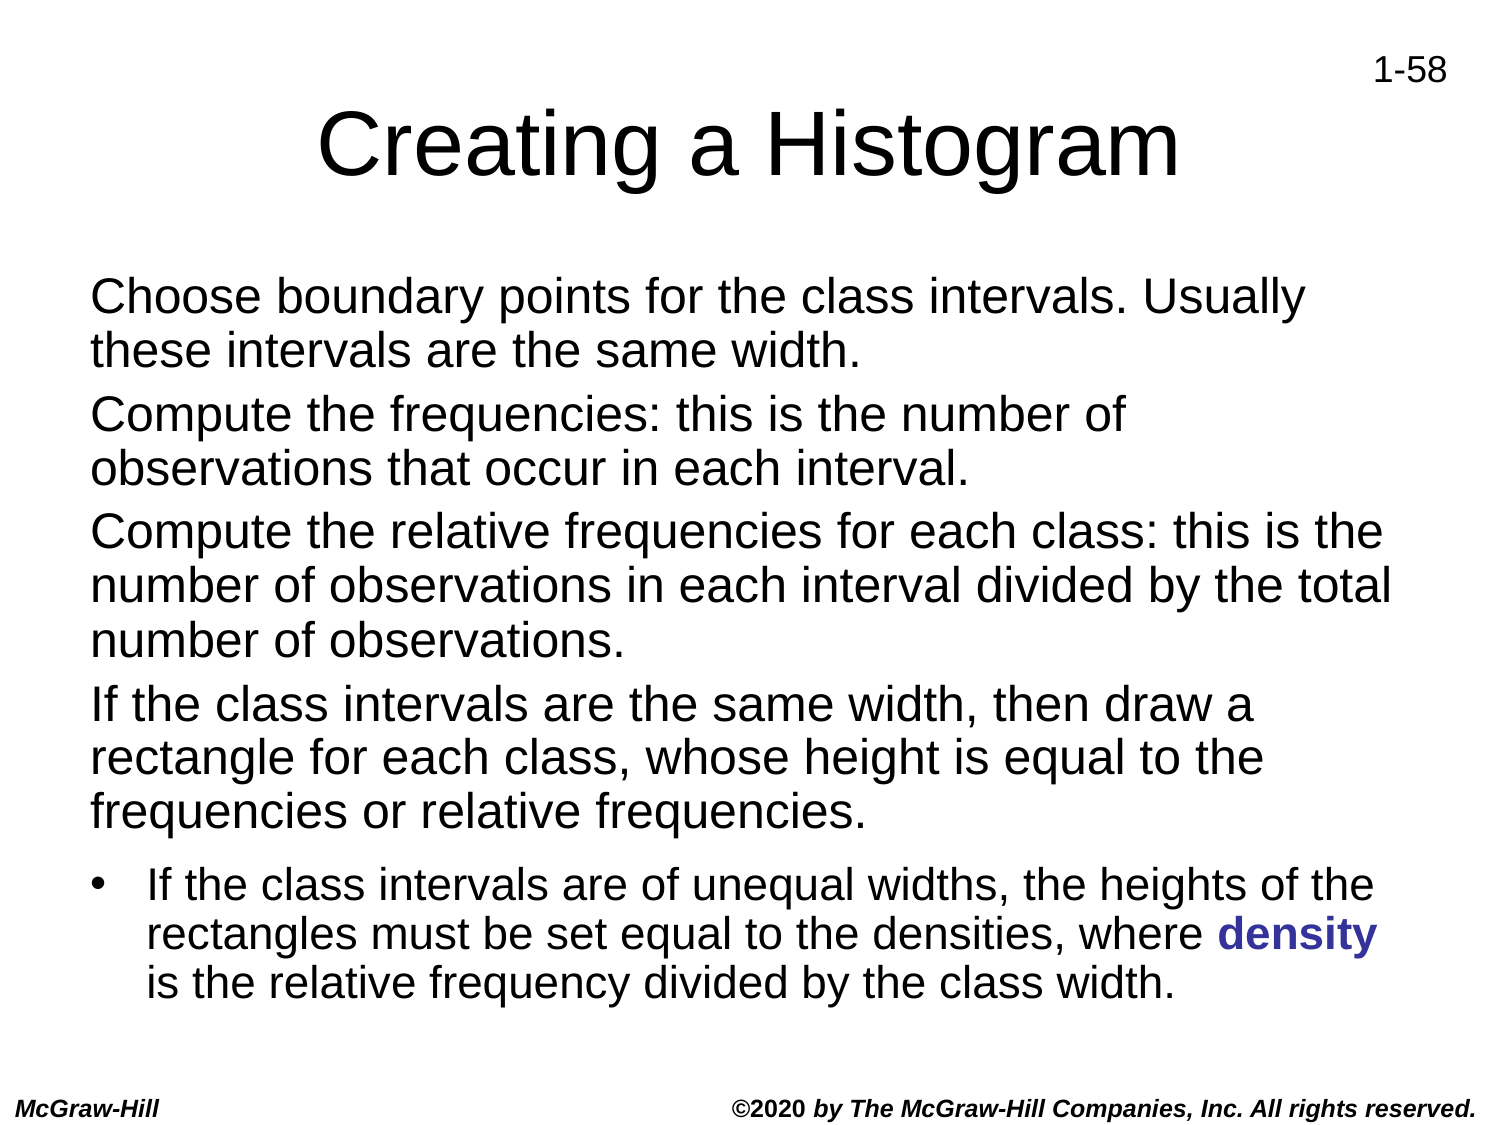

# Creating a Histogram
Choose boundary points for the class intervals. Usually these intervals are the same width.
Compute the frequencies: this is the number of observations that occur in each interval.
Compute the relative frequencies for each class: this is the number of observations in each interval divided by the total number of observations.
If the class intervals are the same width, then draw a rectangle for each class, whose height is equal to the frequencies or relative frequencies.
If the class intervals are of unequal widths, the heights of the rectangles must be set equal to the densities, where density is the relative frequency divided by the class width.